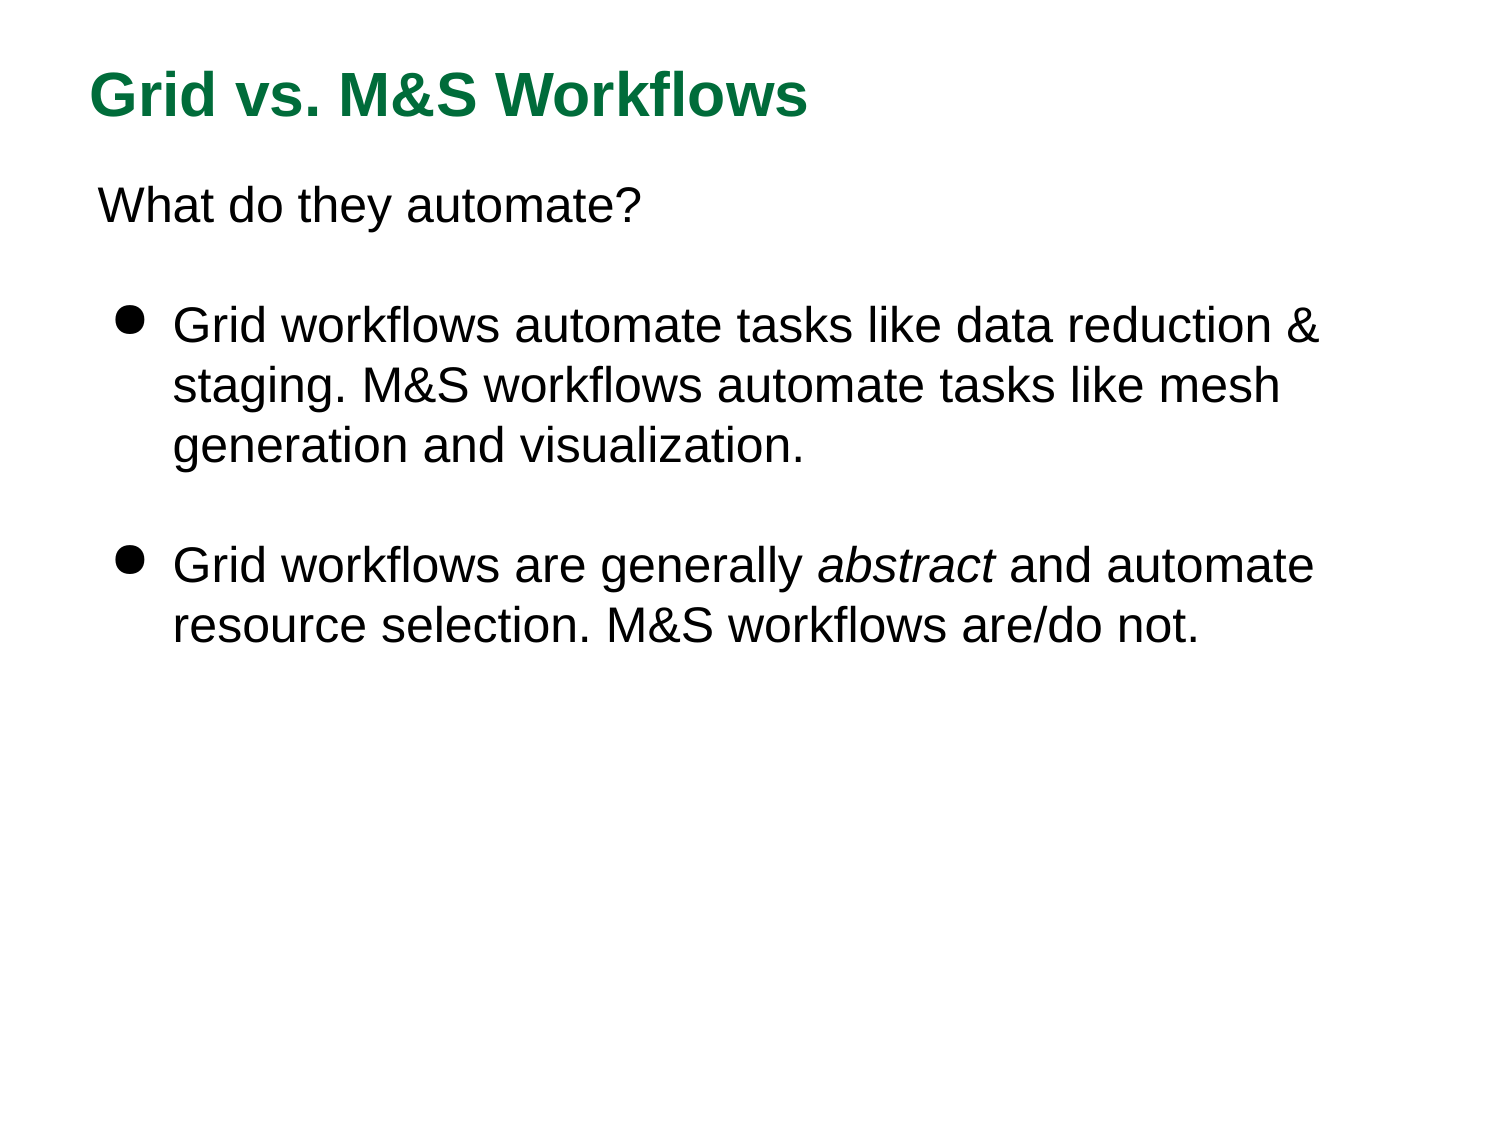

Grid vs. M&S Workflows
What do they automate?

Grid workflows automate tasks like data reduction & staging. M&S workflows automate tasks like mesh generation and visualization.

Grid workflows are generally abstract and automate resource selection. M&S workflows are/do not.